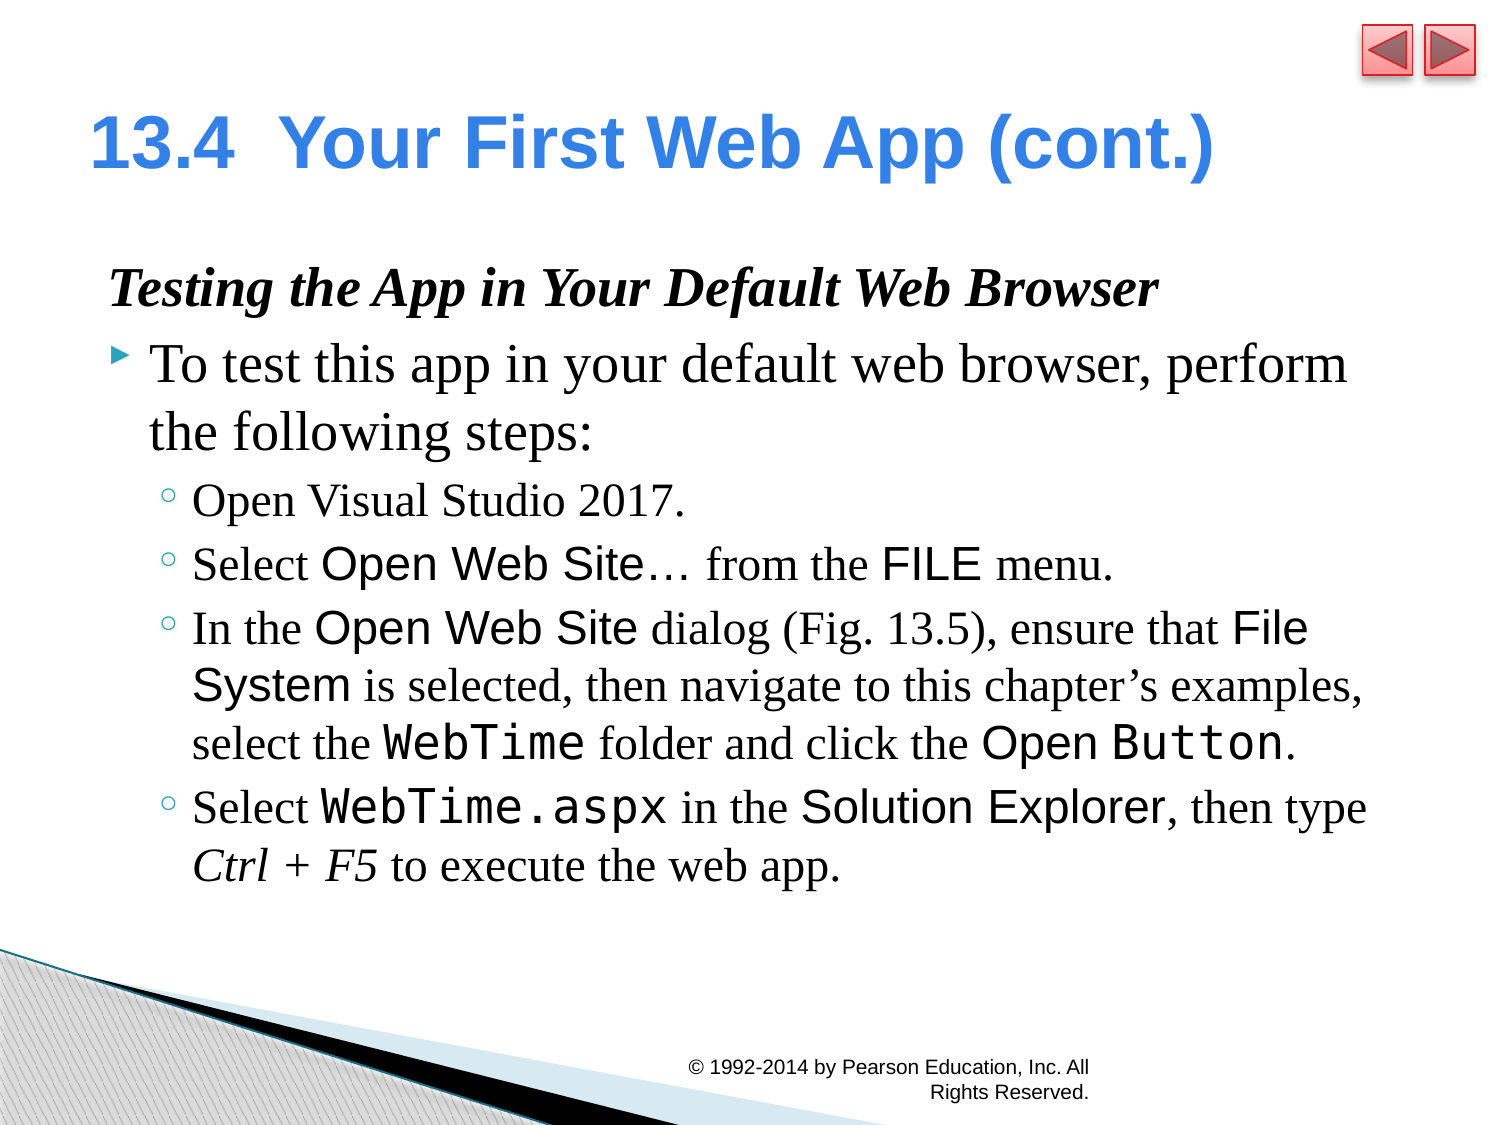

# 13.4  Your First Web App (cont.)
Testing the App in Your Default Web Browser
To test this app in your default web browser, perform the following steps:
Open Visual Studio 2017.
Select Open Web Site… from the FILE menu.
In the Open Web Site dialog (Fig. 13.5), ensure that File System is selected, then navigate to this chapter’s examples, select the WebTime folder and click the Open Button.
Select WebTime.aspx in the Solution Explorer, then type Ctrl + F5 to execute the web app.
© 1992-2014 by Pearson Education, Inc. All Rights Reserved.